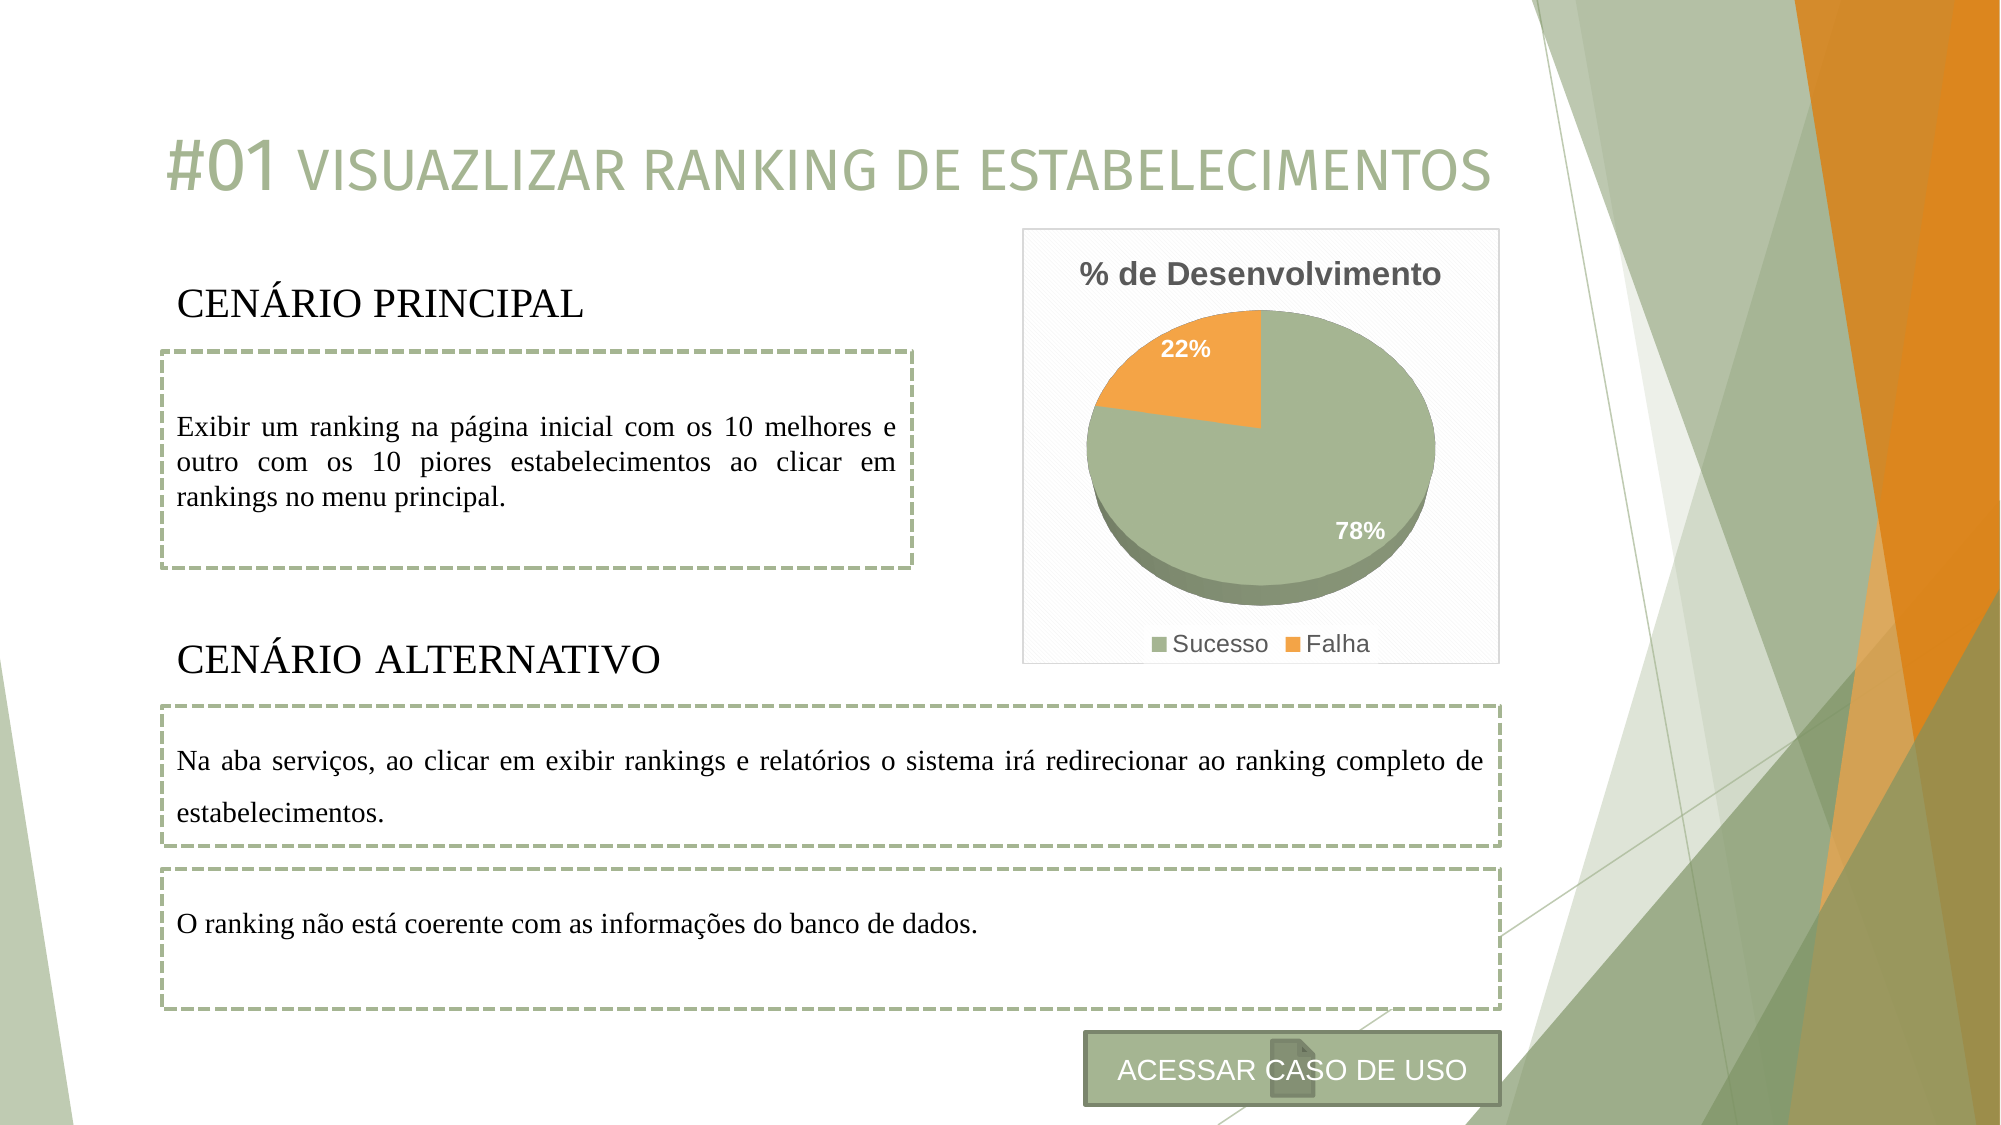

# #01 VISUAZLIZAR RANKING DE ESTABELECIMENTOS

[unsupported chart]

CENÁRIO PRINCIPAL
Exibir um ranking na página inicial com os 10 melhores e outro com os 10 piores estabelecimentos ao clicar em rankings no menu principal.
CENÁRIO ALTERNATIVO
Na aba serviços, ao clicar em exibir rankings e relatórios o sistema irá redirecionar ao ranking completo de estabelecimentos.
O ranking não está coerente com as informações do banco de dados.

ACESSAR CASO DE USO